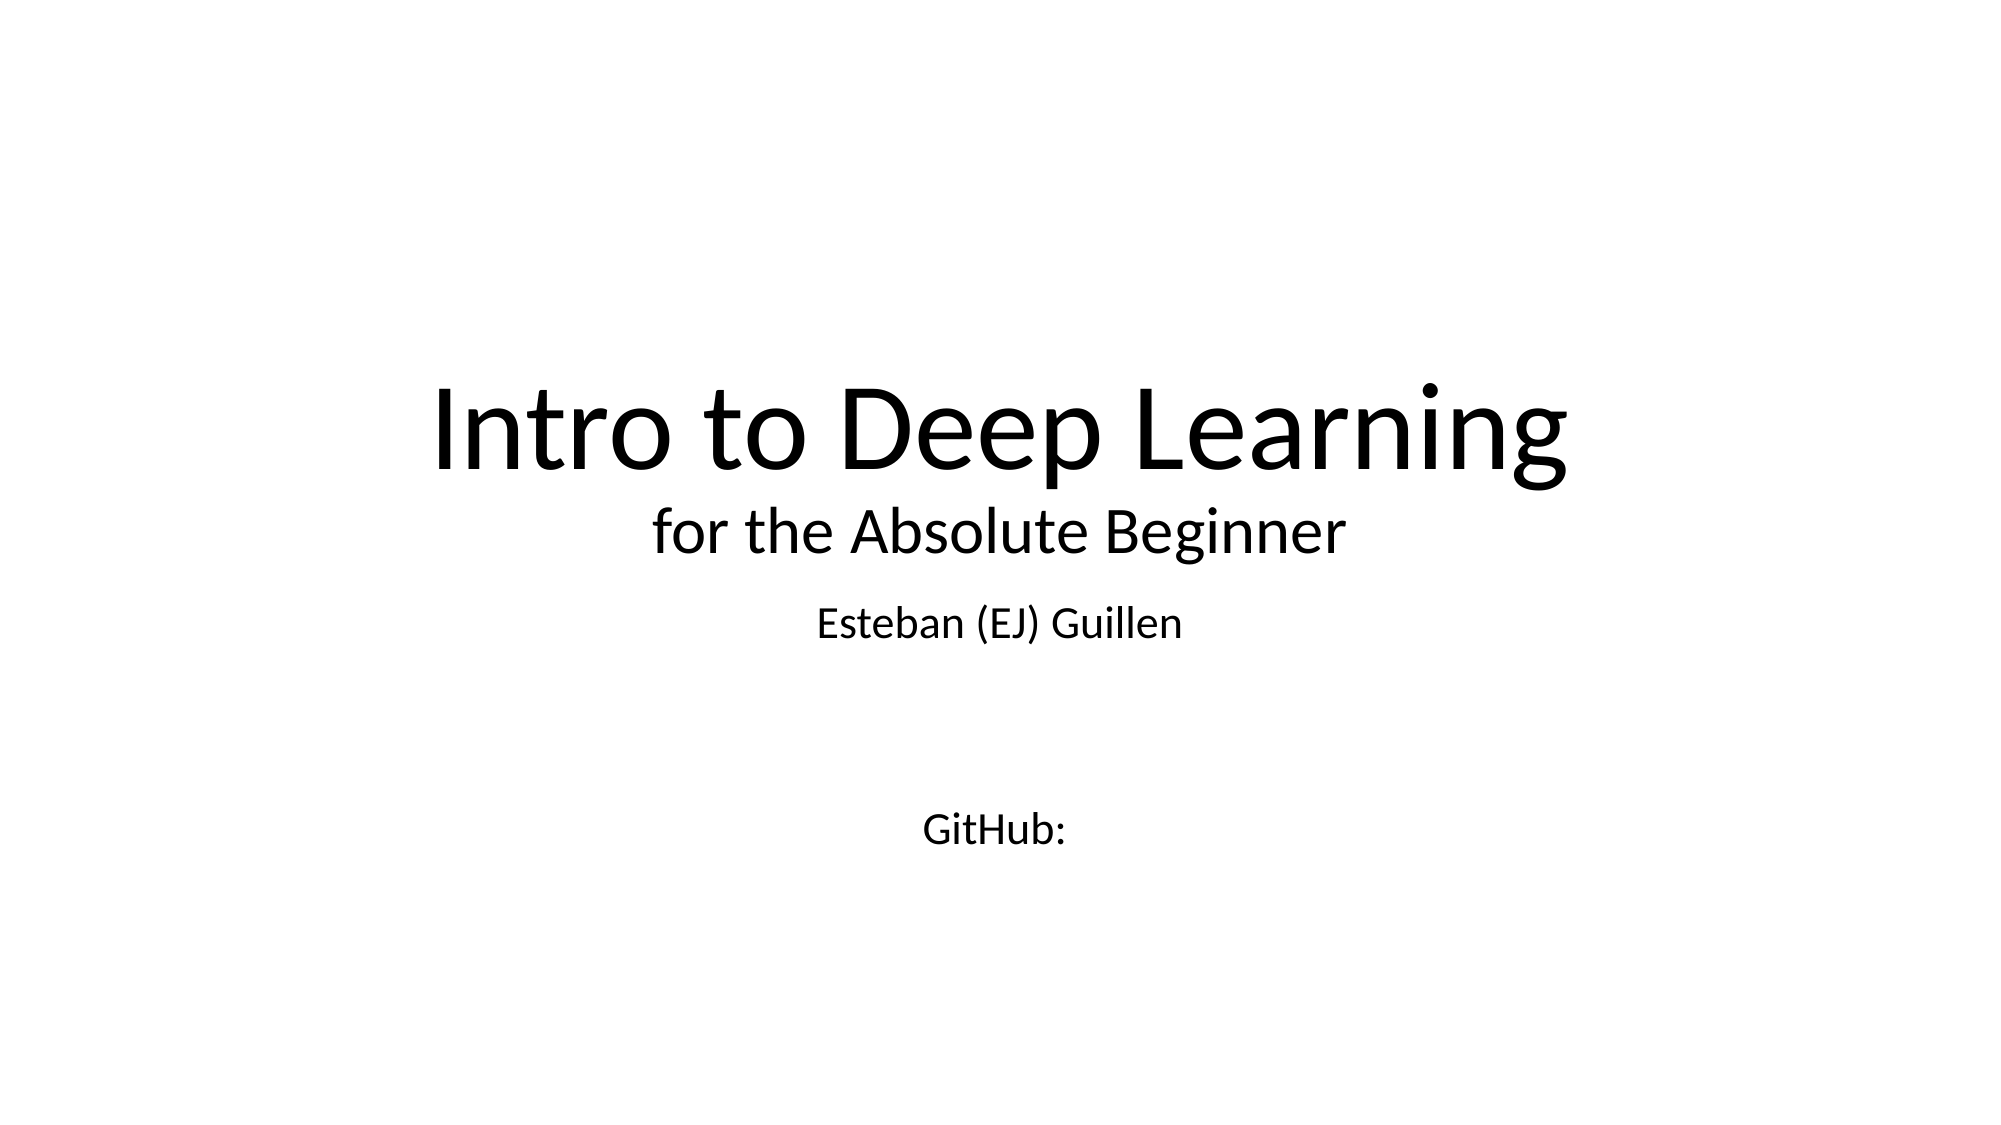

# Intro to Deep Learning for the Absolute Beginner
Esteban (EJ) Guillen

GitHub: